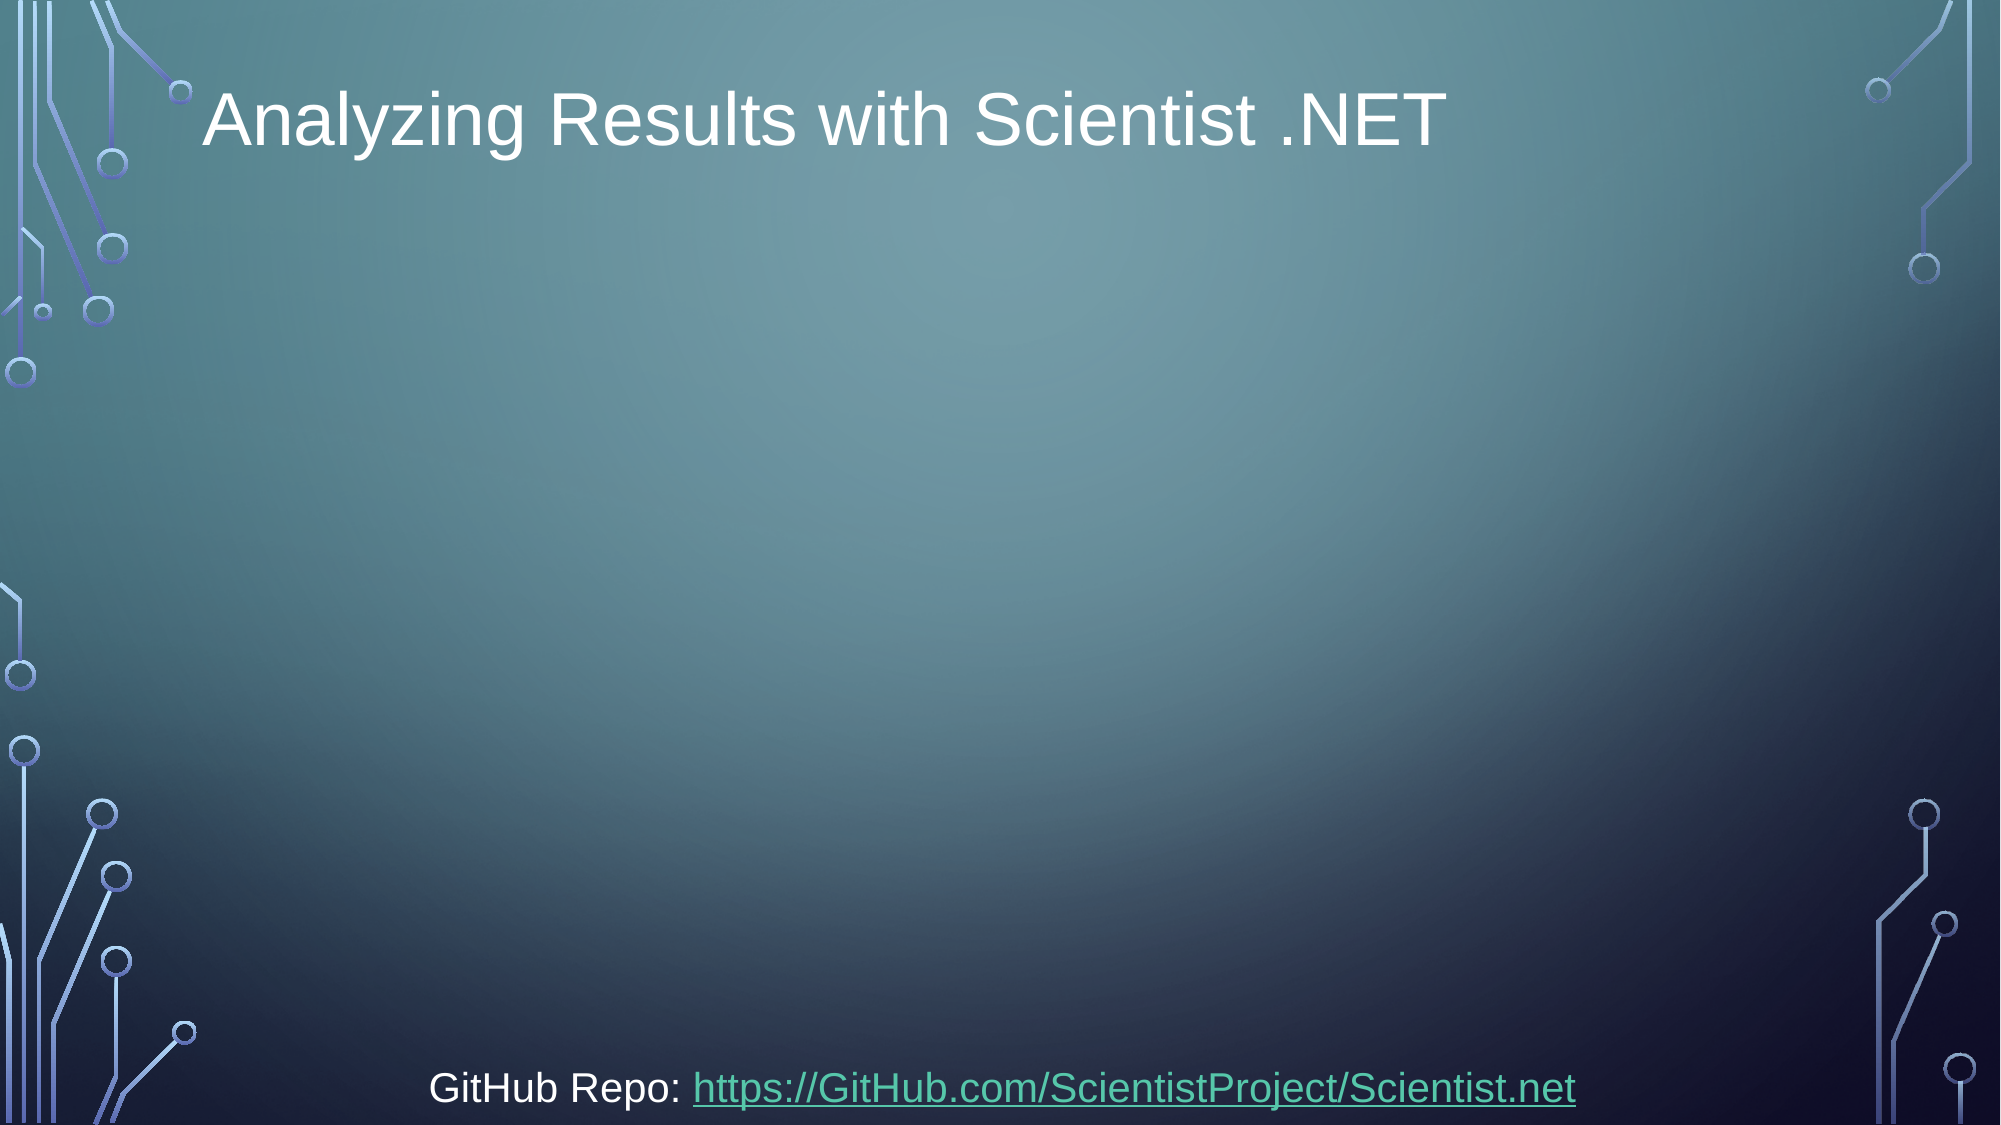

# Analyzing Results with Scientist .NET

GitHub Repo: https://GitHub.com/ScientistProject/Scientist.net